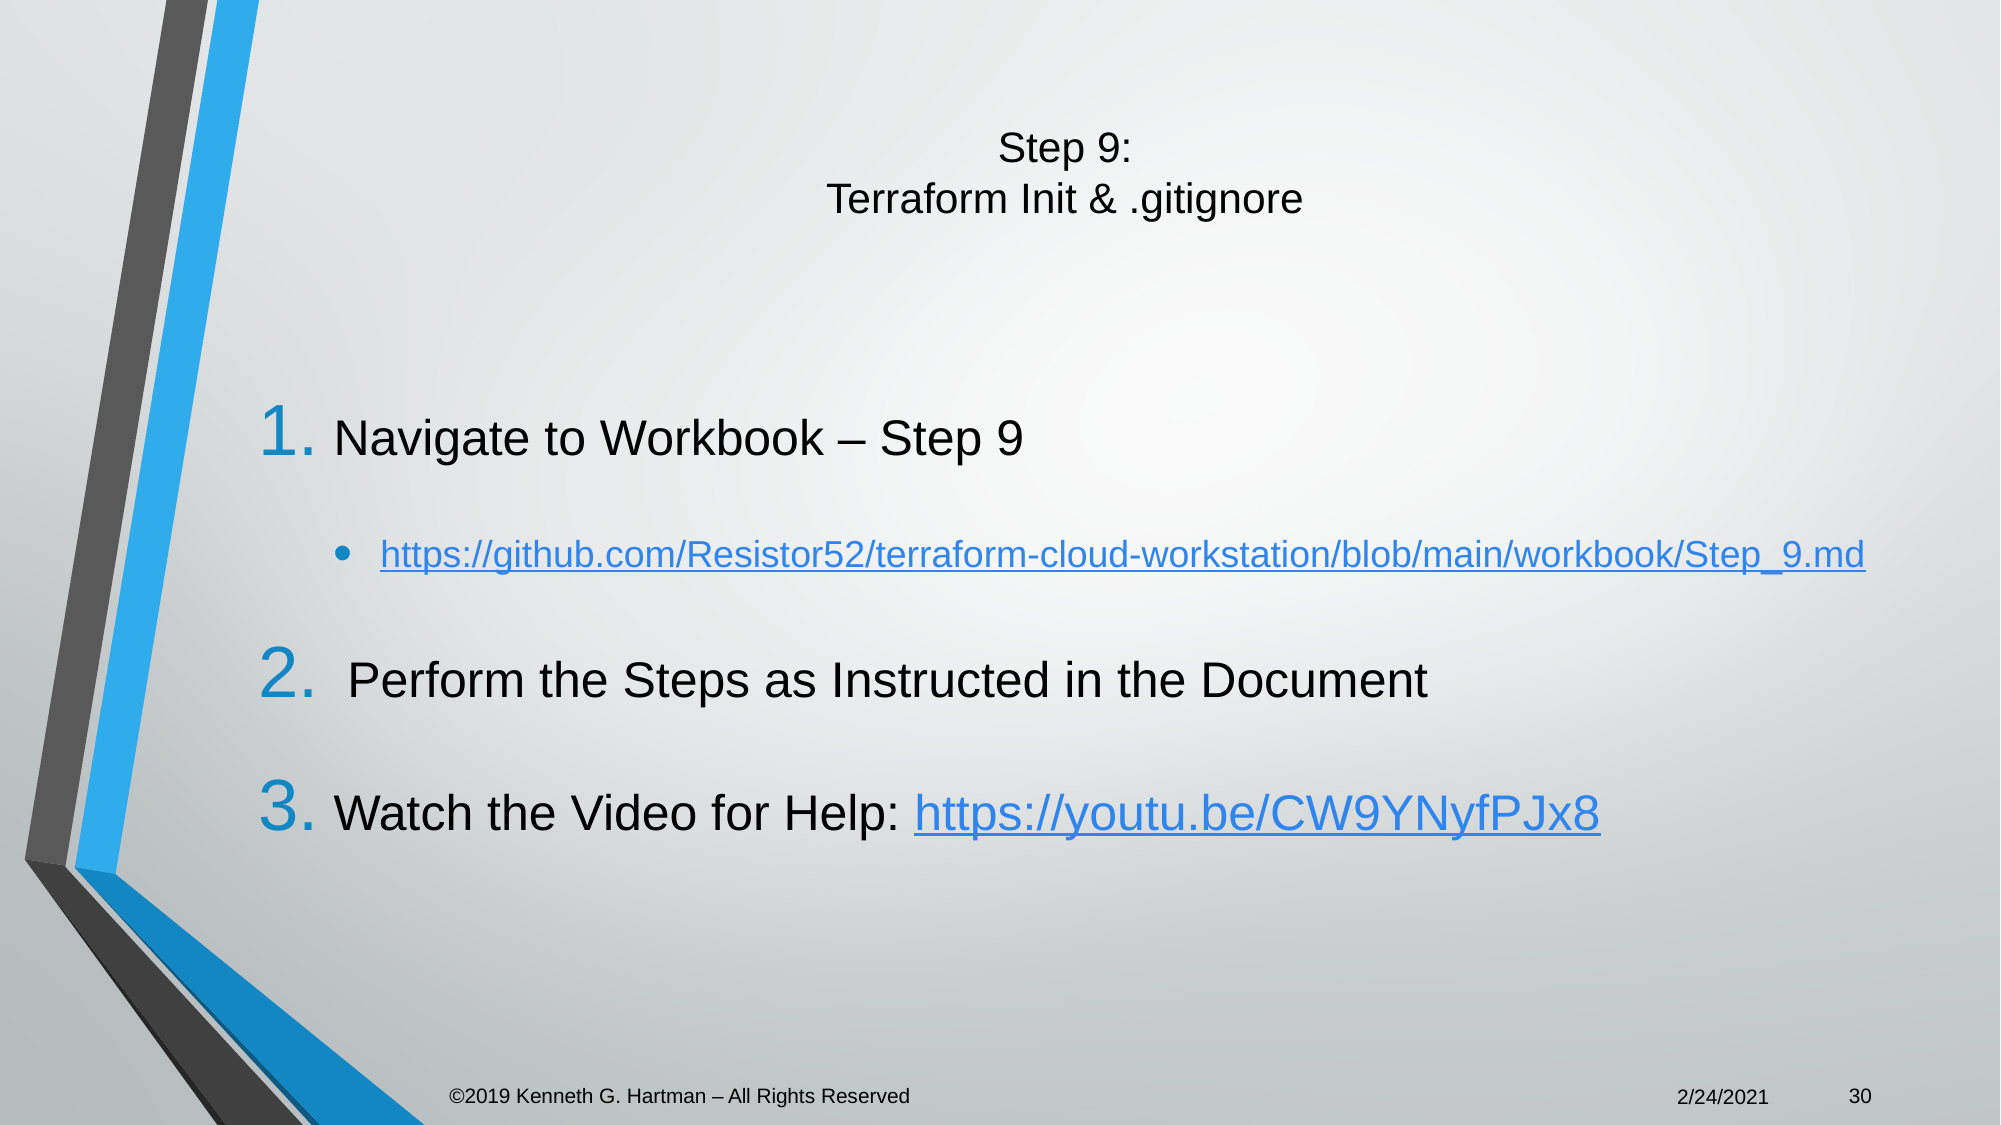

# Step 9: Terraform Init & .gitignore
Navigate to Workbook – Step 9
https://github.com/Resistor52/terraform-cloud-workstation/blob/main/workbook/Step_9.md
 Perform the Steps as Instructed in the Document
Watch the Video for Help: https://youtu.be/CW9YNyfPJx8
30
©2019 Kenneth G. Hartman – All Rights Reserved
2/24/2021